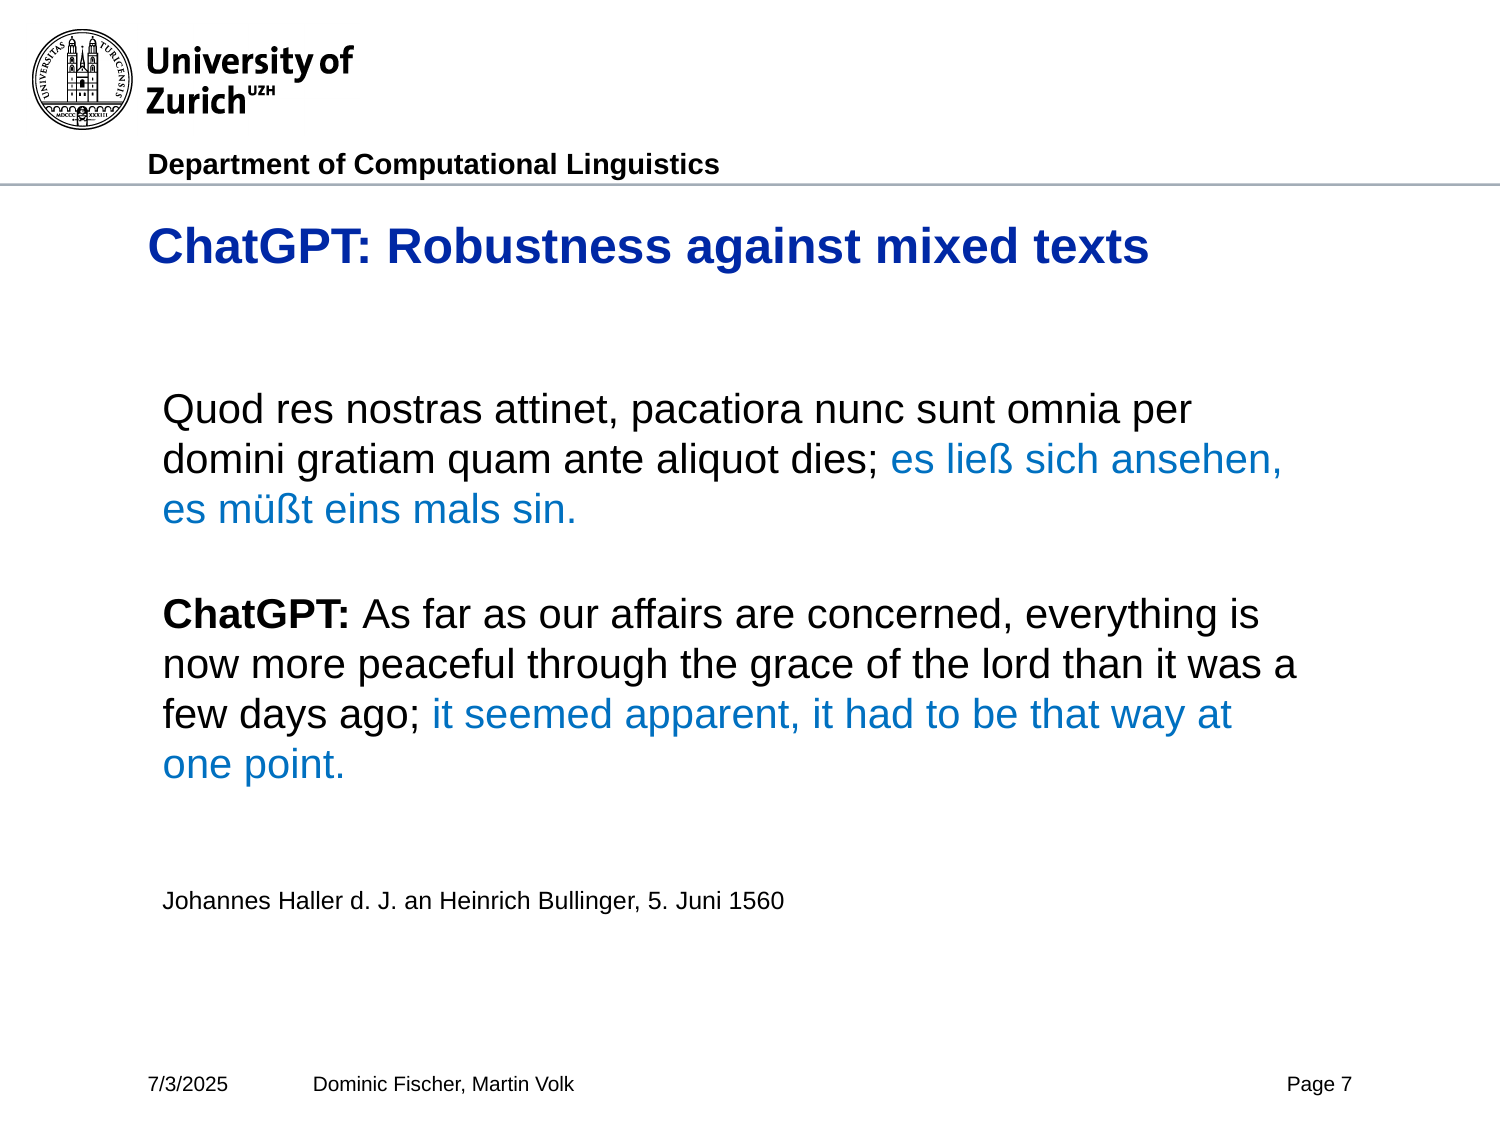

# ChatGPT: Robustness against mixed texts
Quod res nostras attinet, pacatiora nunc sunt omnia per domini gratiam quam ante aliquot dies; es ließ sich ansehen, es müßt eins mals sin.
ChatGPT: As far as our affairs are concerned, everything is now more peaceful through the grace of the lord than it was a few days ago; it seemed apparent, it had to be that way at one point.
Johannes Haller d. J. an Heinrich Bullinger, 5. Juni 1560
7/3/2025
Dominic Fischer, Martin Volk
Page 7